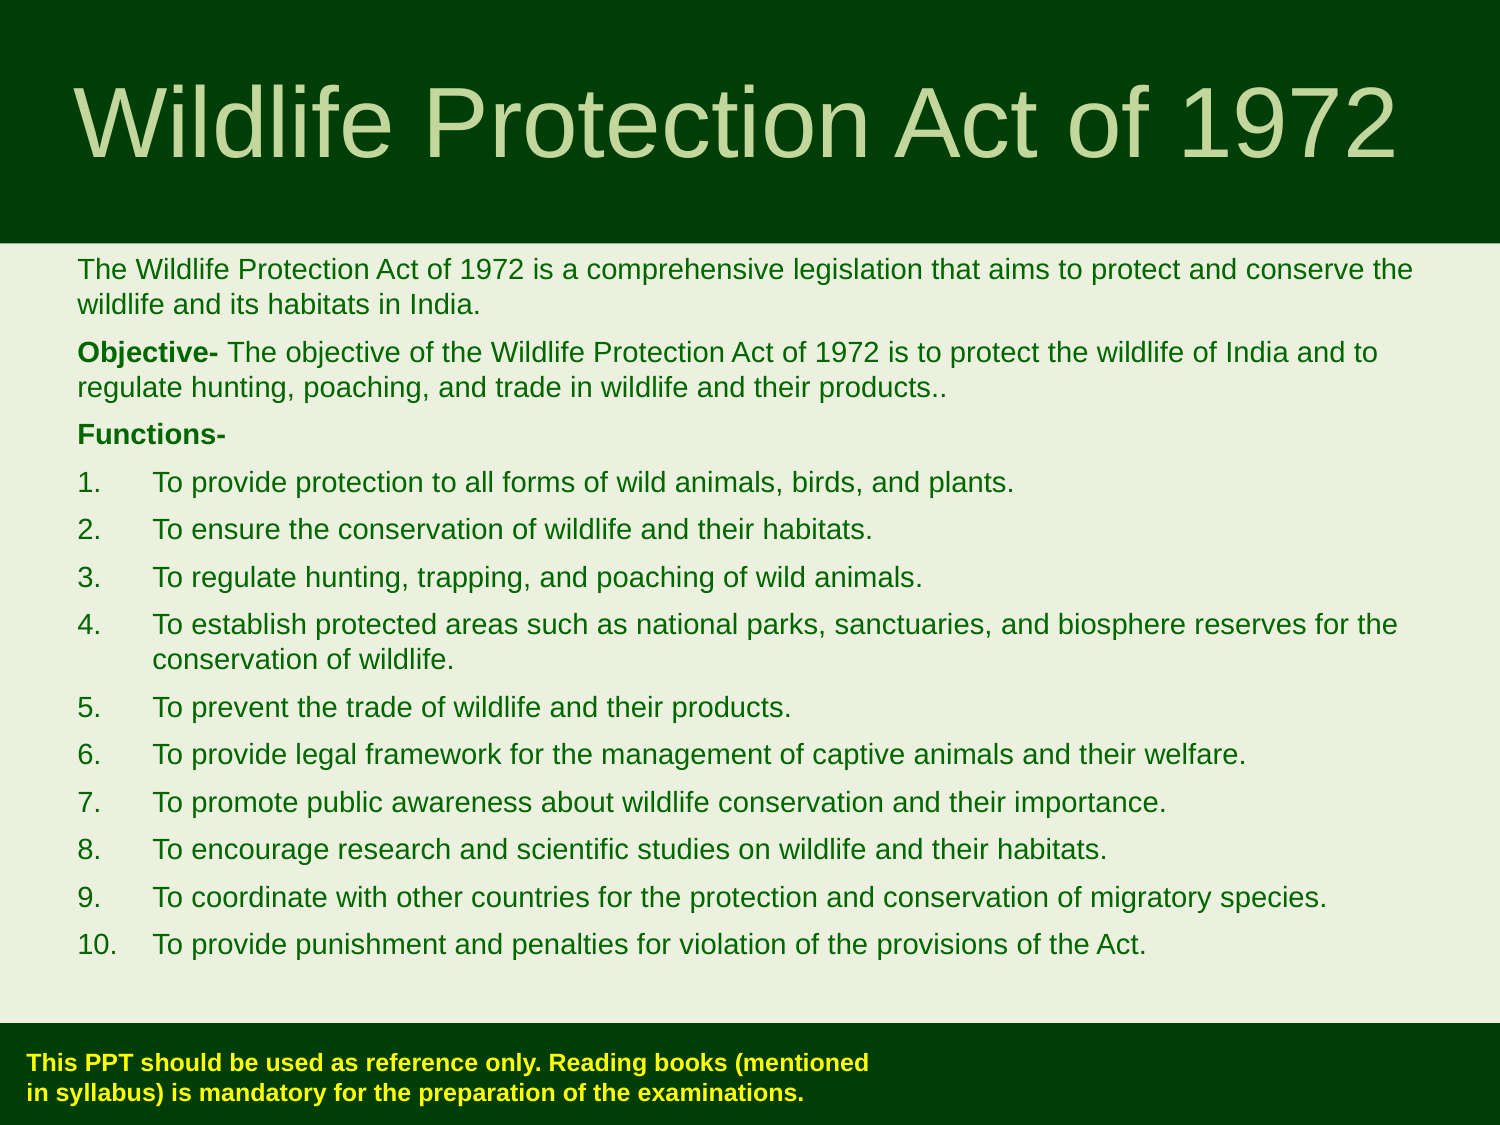

Wildlife Protection Act of 1972
The Wildlife Protection Act of 1972 is a comprehensive legislation that aims to protect and conserve the wildlife and its habitats in India.
Objective- The objective of the Wildlife Protection Act of 1972 is to protect the wildlife of India and to regulate hunting, poaching, and trade in wildlife and their products..
Functions-
To provide protection to all forms of wild animals, birds, and plants.
To ensure the conservation of wildlife and their habitats.
To regulate hunting, trapping, and poaching of wild animals.
To establish protected areas such as national parks, sanctuaries, and biosphere reserves for the conservation of wildlife.
To prevent the trade of wildlife and their products.
To provide legal framework for the management of captive animals and their welfare.
To promote public awareness about wildlife conservation and their importance.
To encourage research and scientific studies on wildlife and their habitats.
To coordinate with other countries for the protection and conservation of migratory species.
To provide punishment and penalties for violation of the provisions of the Act.